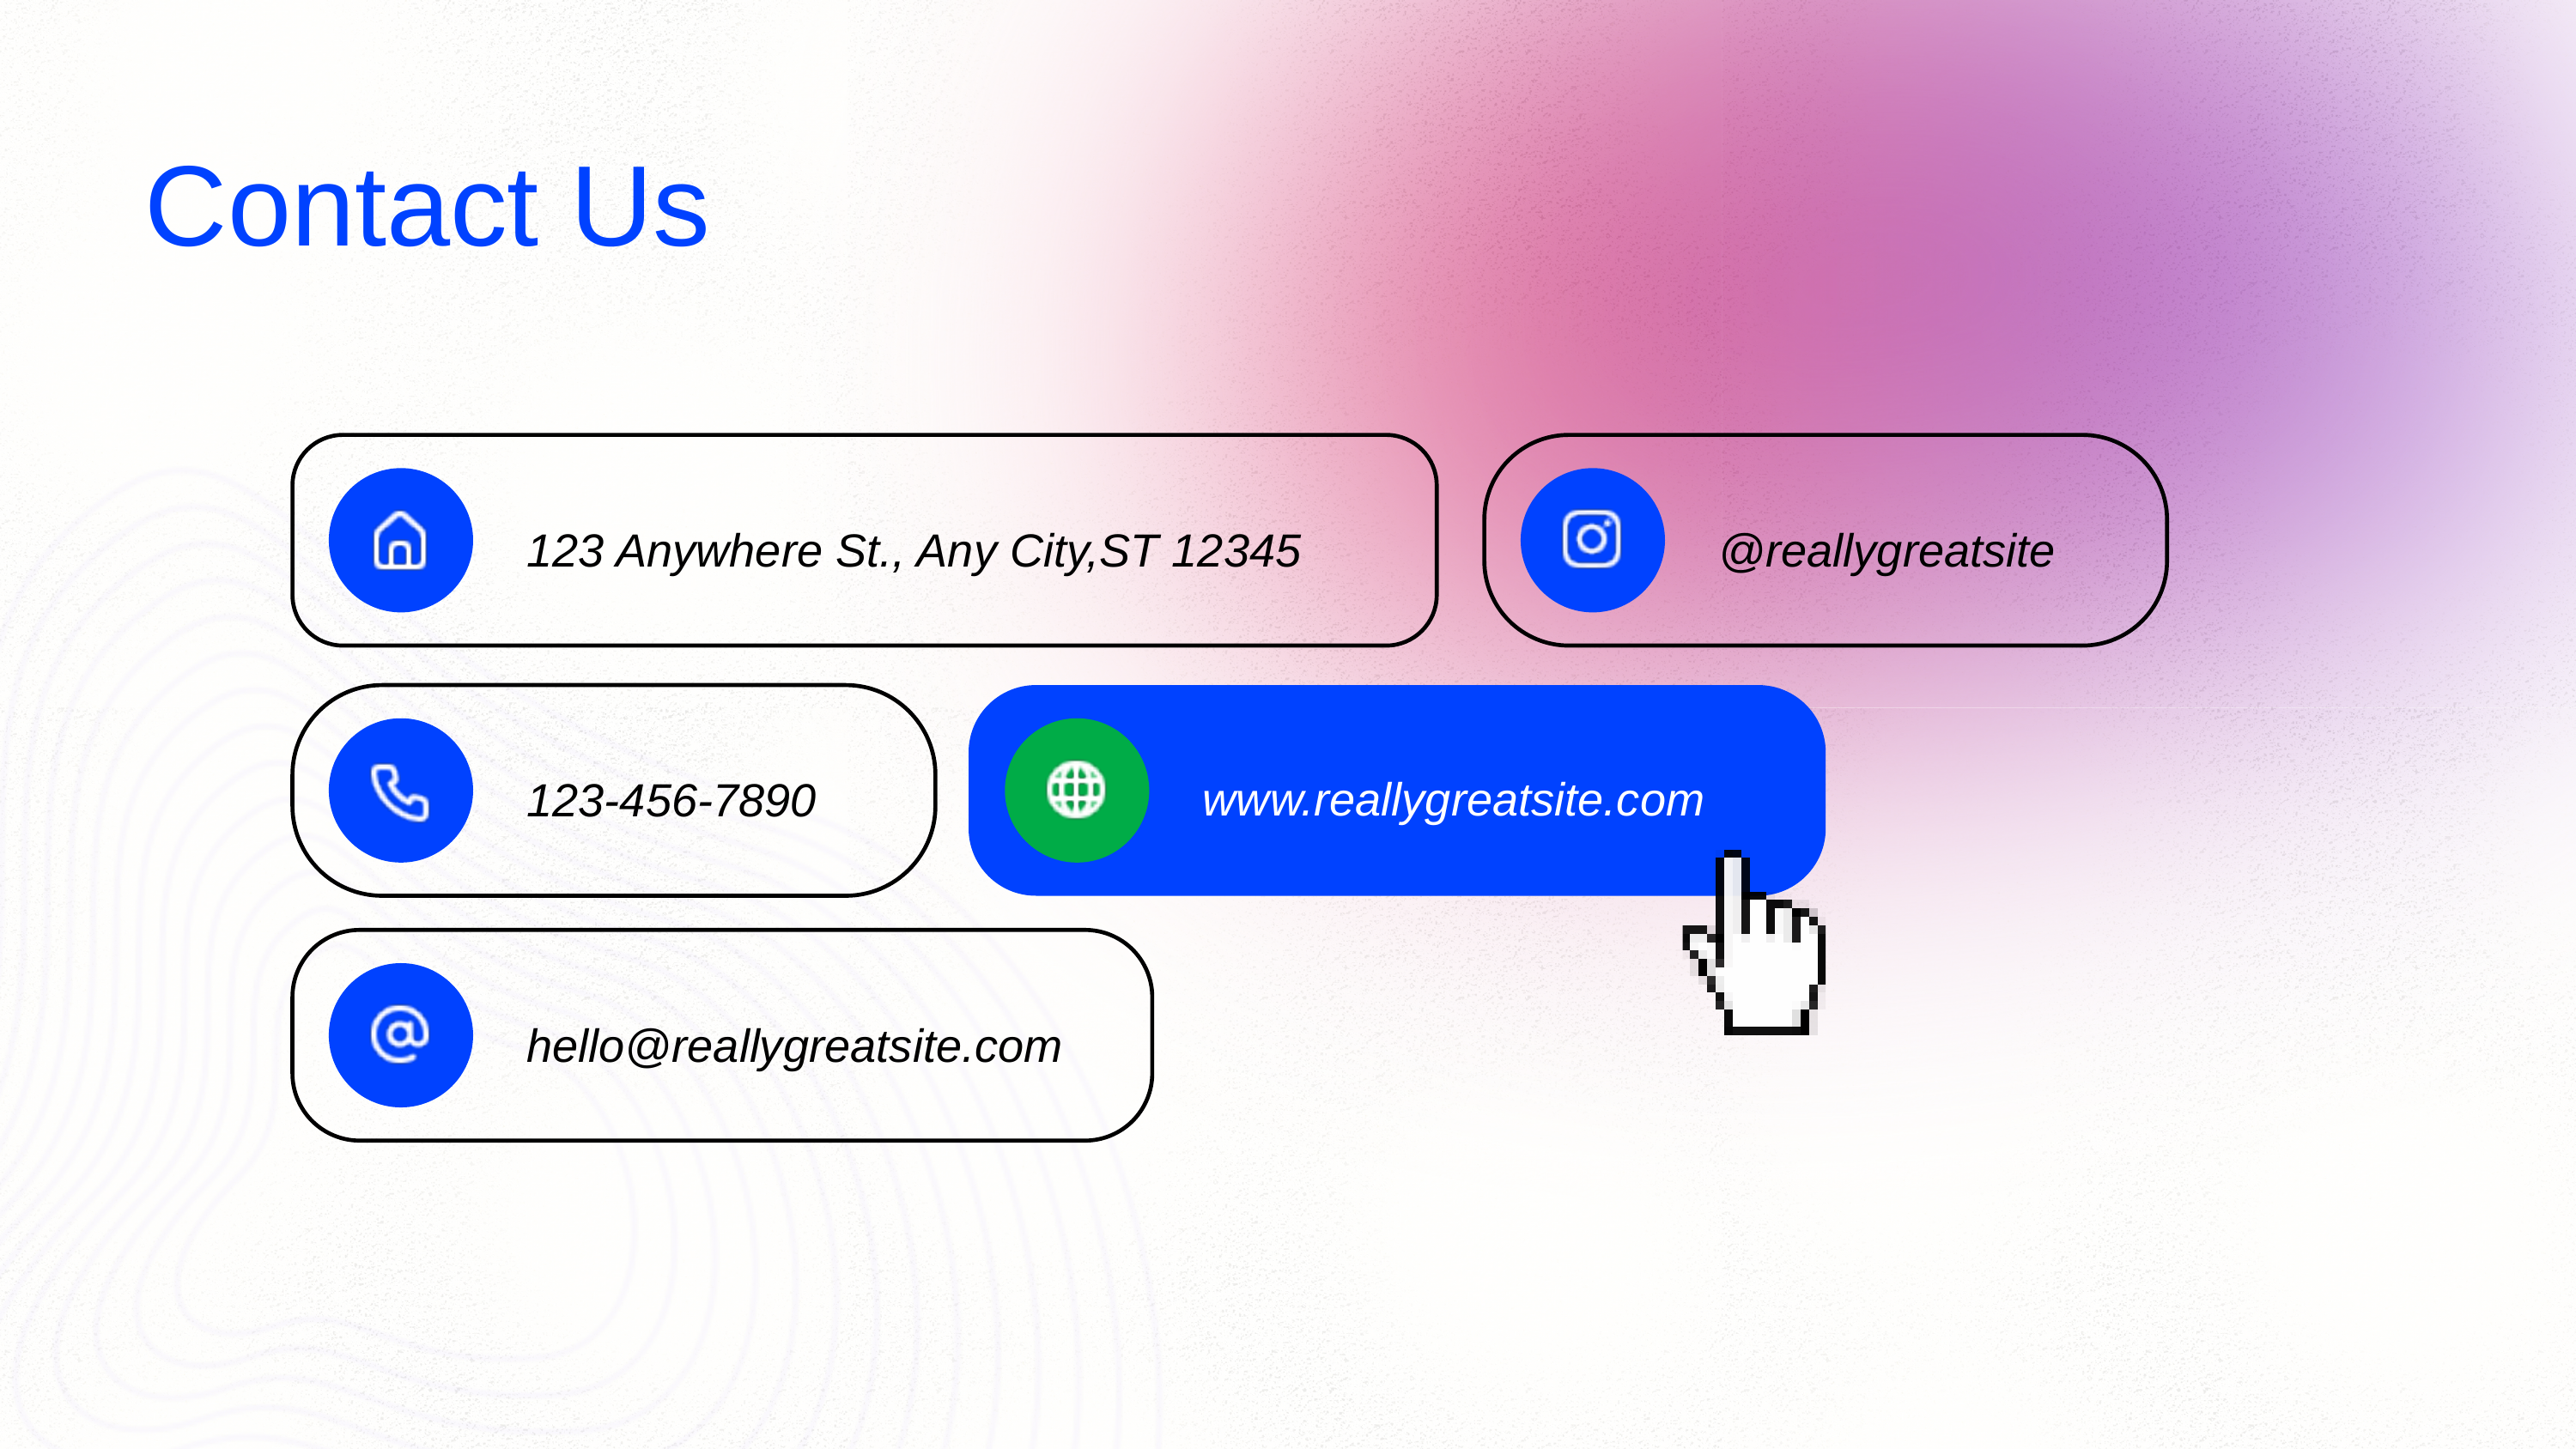

Contact Us

123 Anywhere St., Any City,ST 12345

@reallygreatsite

123-456-7890

www.reallygreatsite.com

hello@reallygreatsite.com